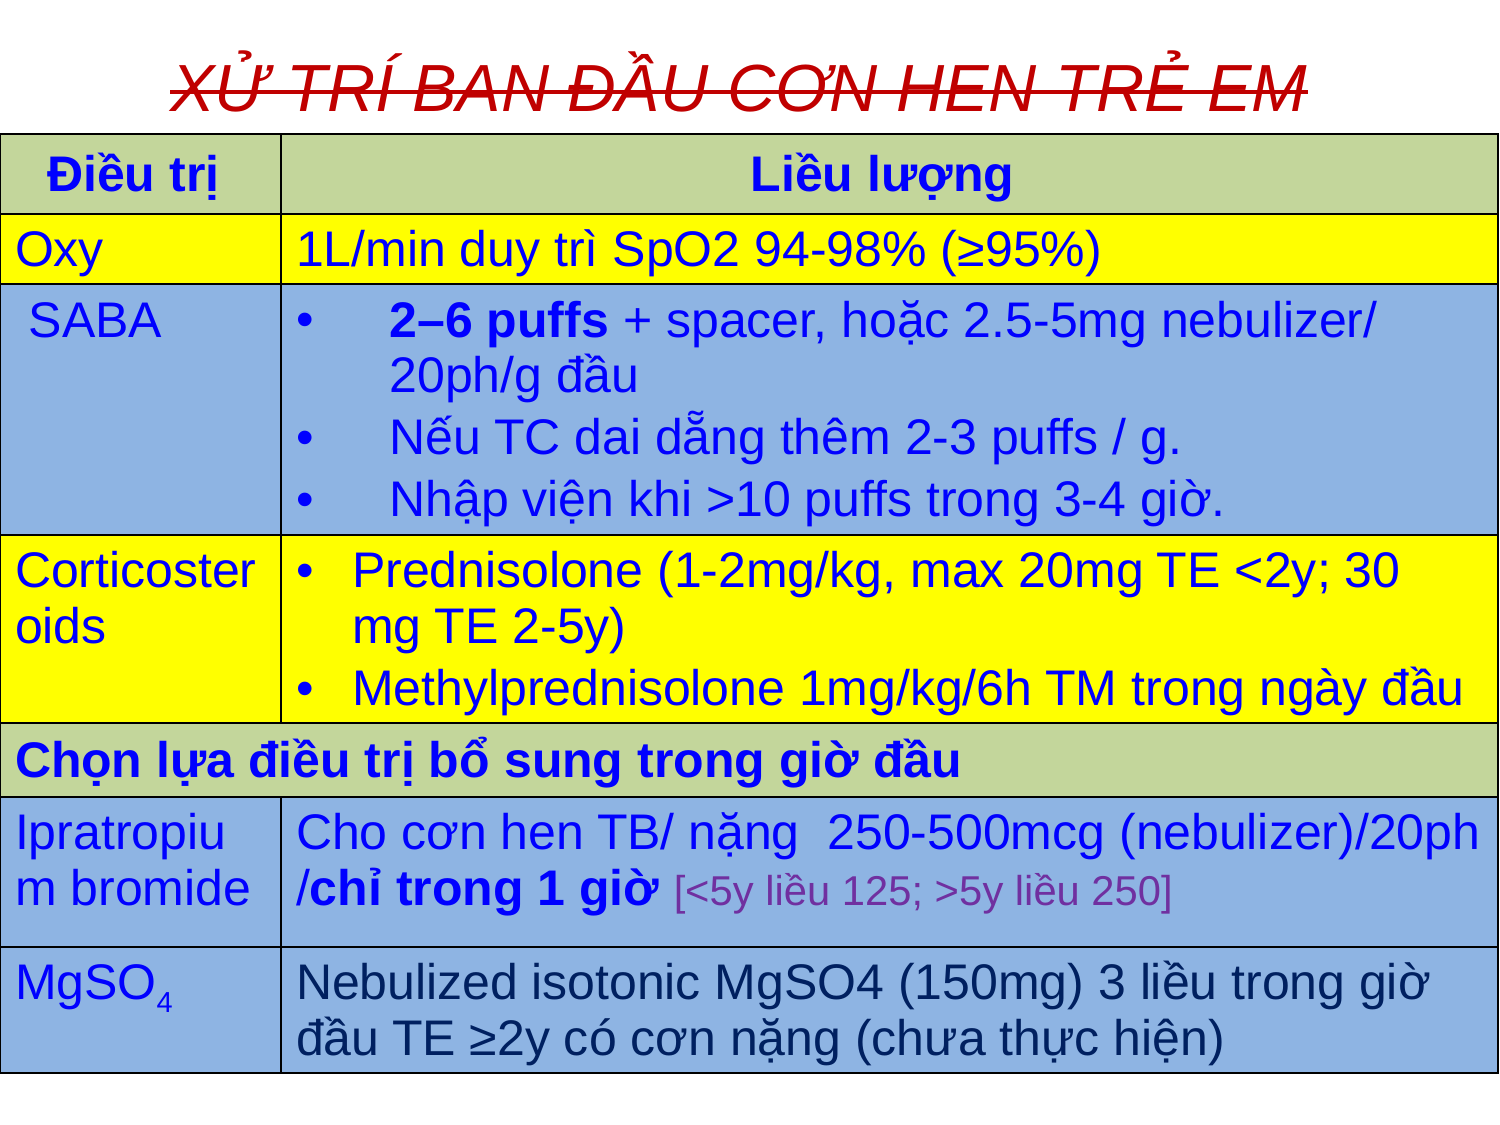

XỬ TRÍ BAN ĐẦU CƠN HEN TRẺ EM
| Điều trị | Liều lượng |
| --- | --- |
| Oxy | 1L/min duy trì SpO2 94-98% (≥95%) |
| SABA | 2–6 puffs + spacer, hoặc 2.5-5mg nebulizer/ 20ph/g đầu Nếu TC dai dẵng thêm 2-3 puffs / g. Nhập viện khi >10 puffs trong 3-4 giờ. |
| Corticosteroids | Prednisolone (1-2mg/kg, max 20mg TE <2y; 30 mg TE 2-5y) Methylprednisolone 1mg/kg/6h TM trong ngày đầu |
| Chọn lựa điều trị bổ sung trong giờ đầu |  |
| Ipratropium bromide | Cho cơn hen TB/ nặng 250-500mcg (nebulizer)/20ph /chỉ trong 1 giờ [<5y liều 125; >5y liều 250] |
| MgSO4 | Nebulized isotonic MgSO4 (150mg) 3 liều trong giờ đầu TE ≥2y có cơn nặng (chưa thực hiện) |